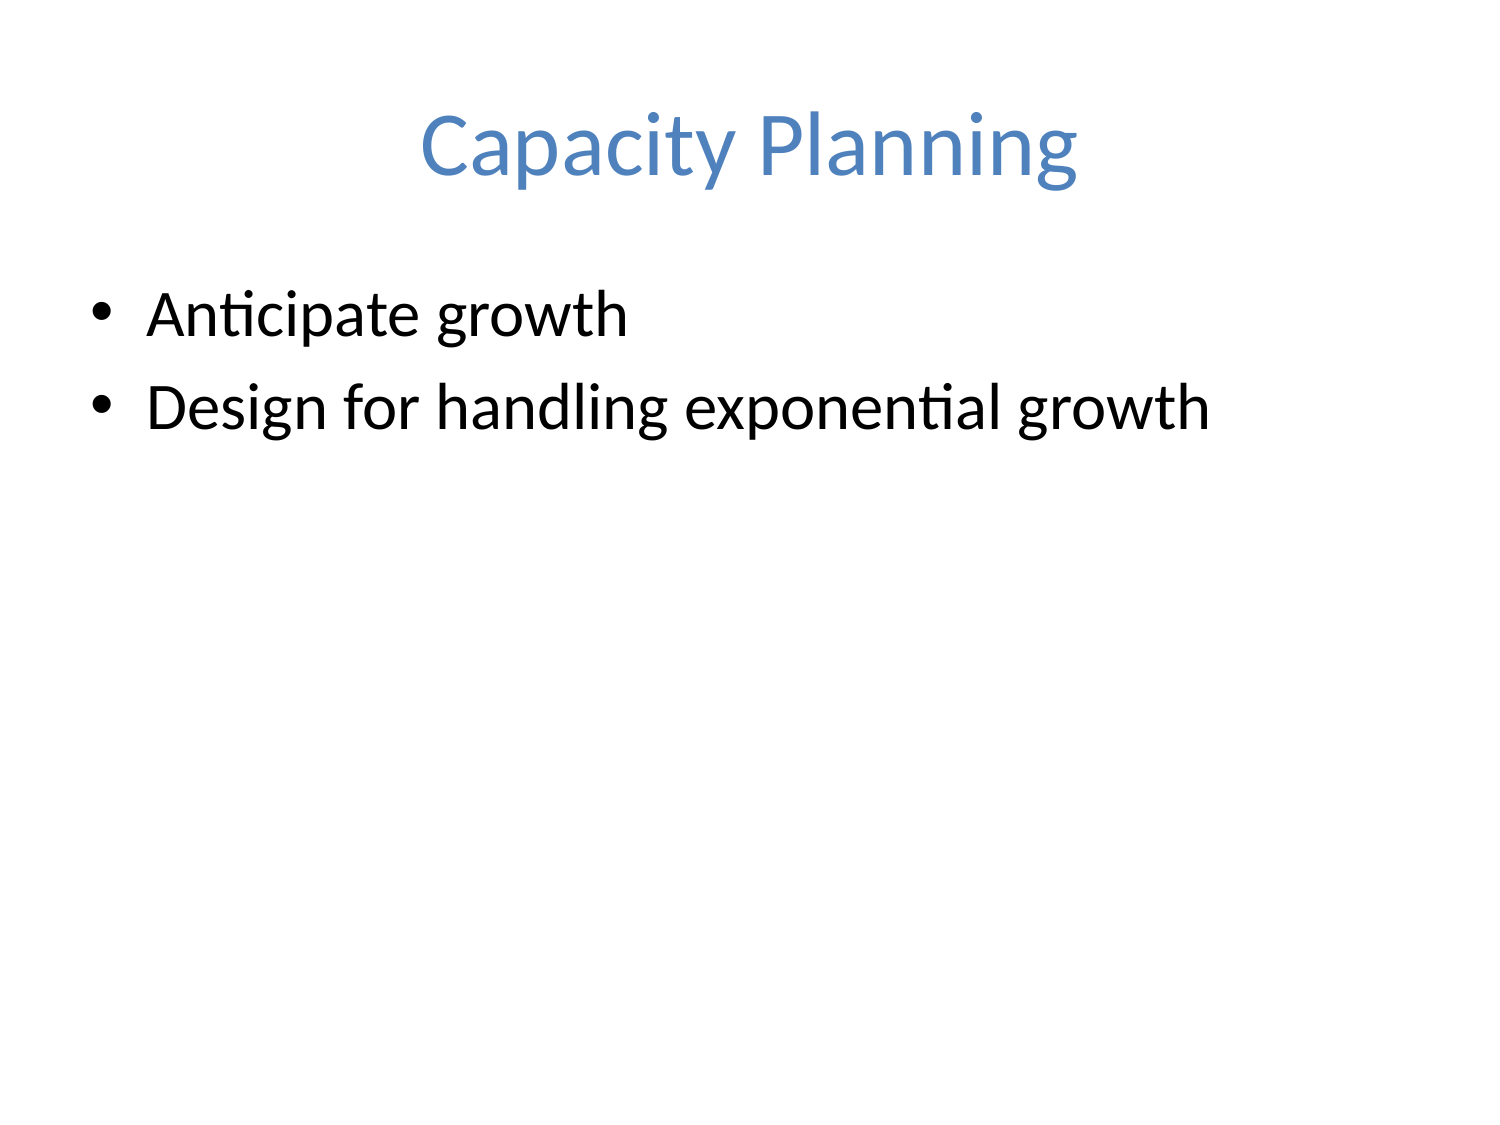

# Capacity Planning
Anticipate growth
Design for handling exponential growth